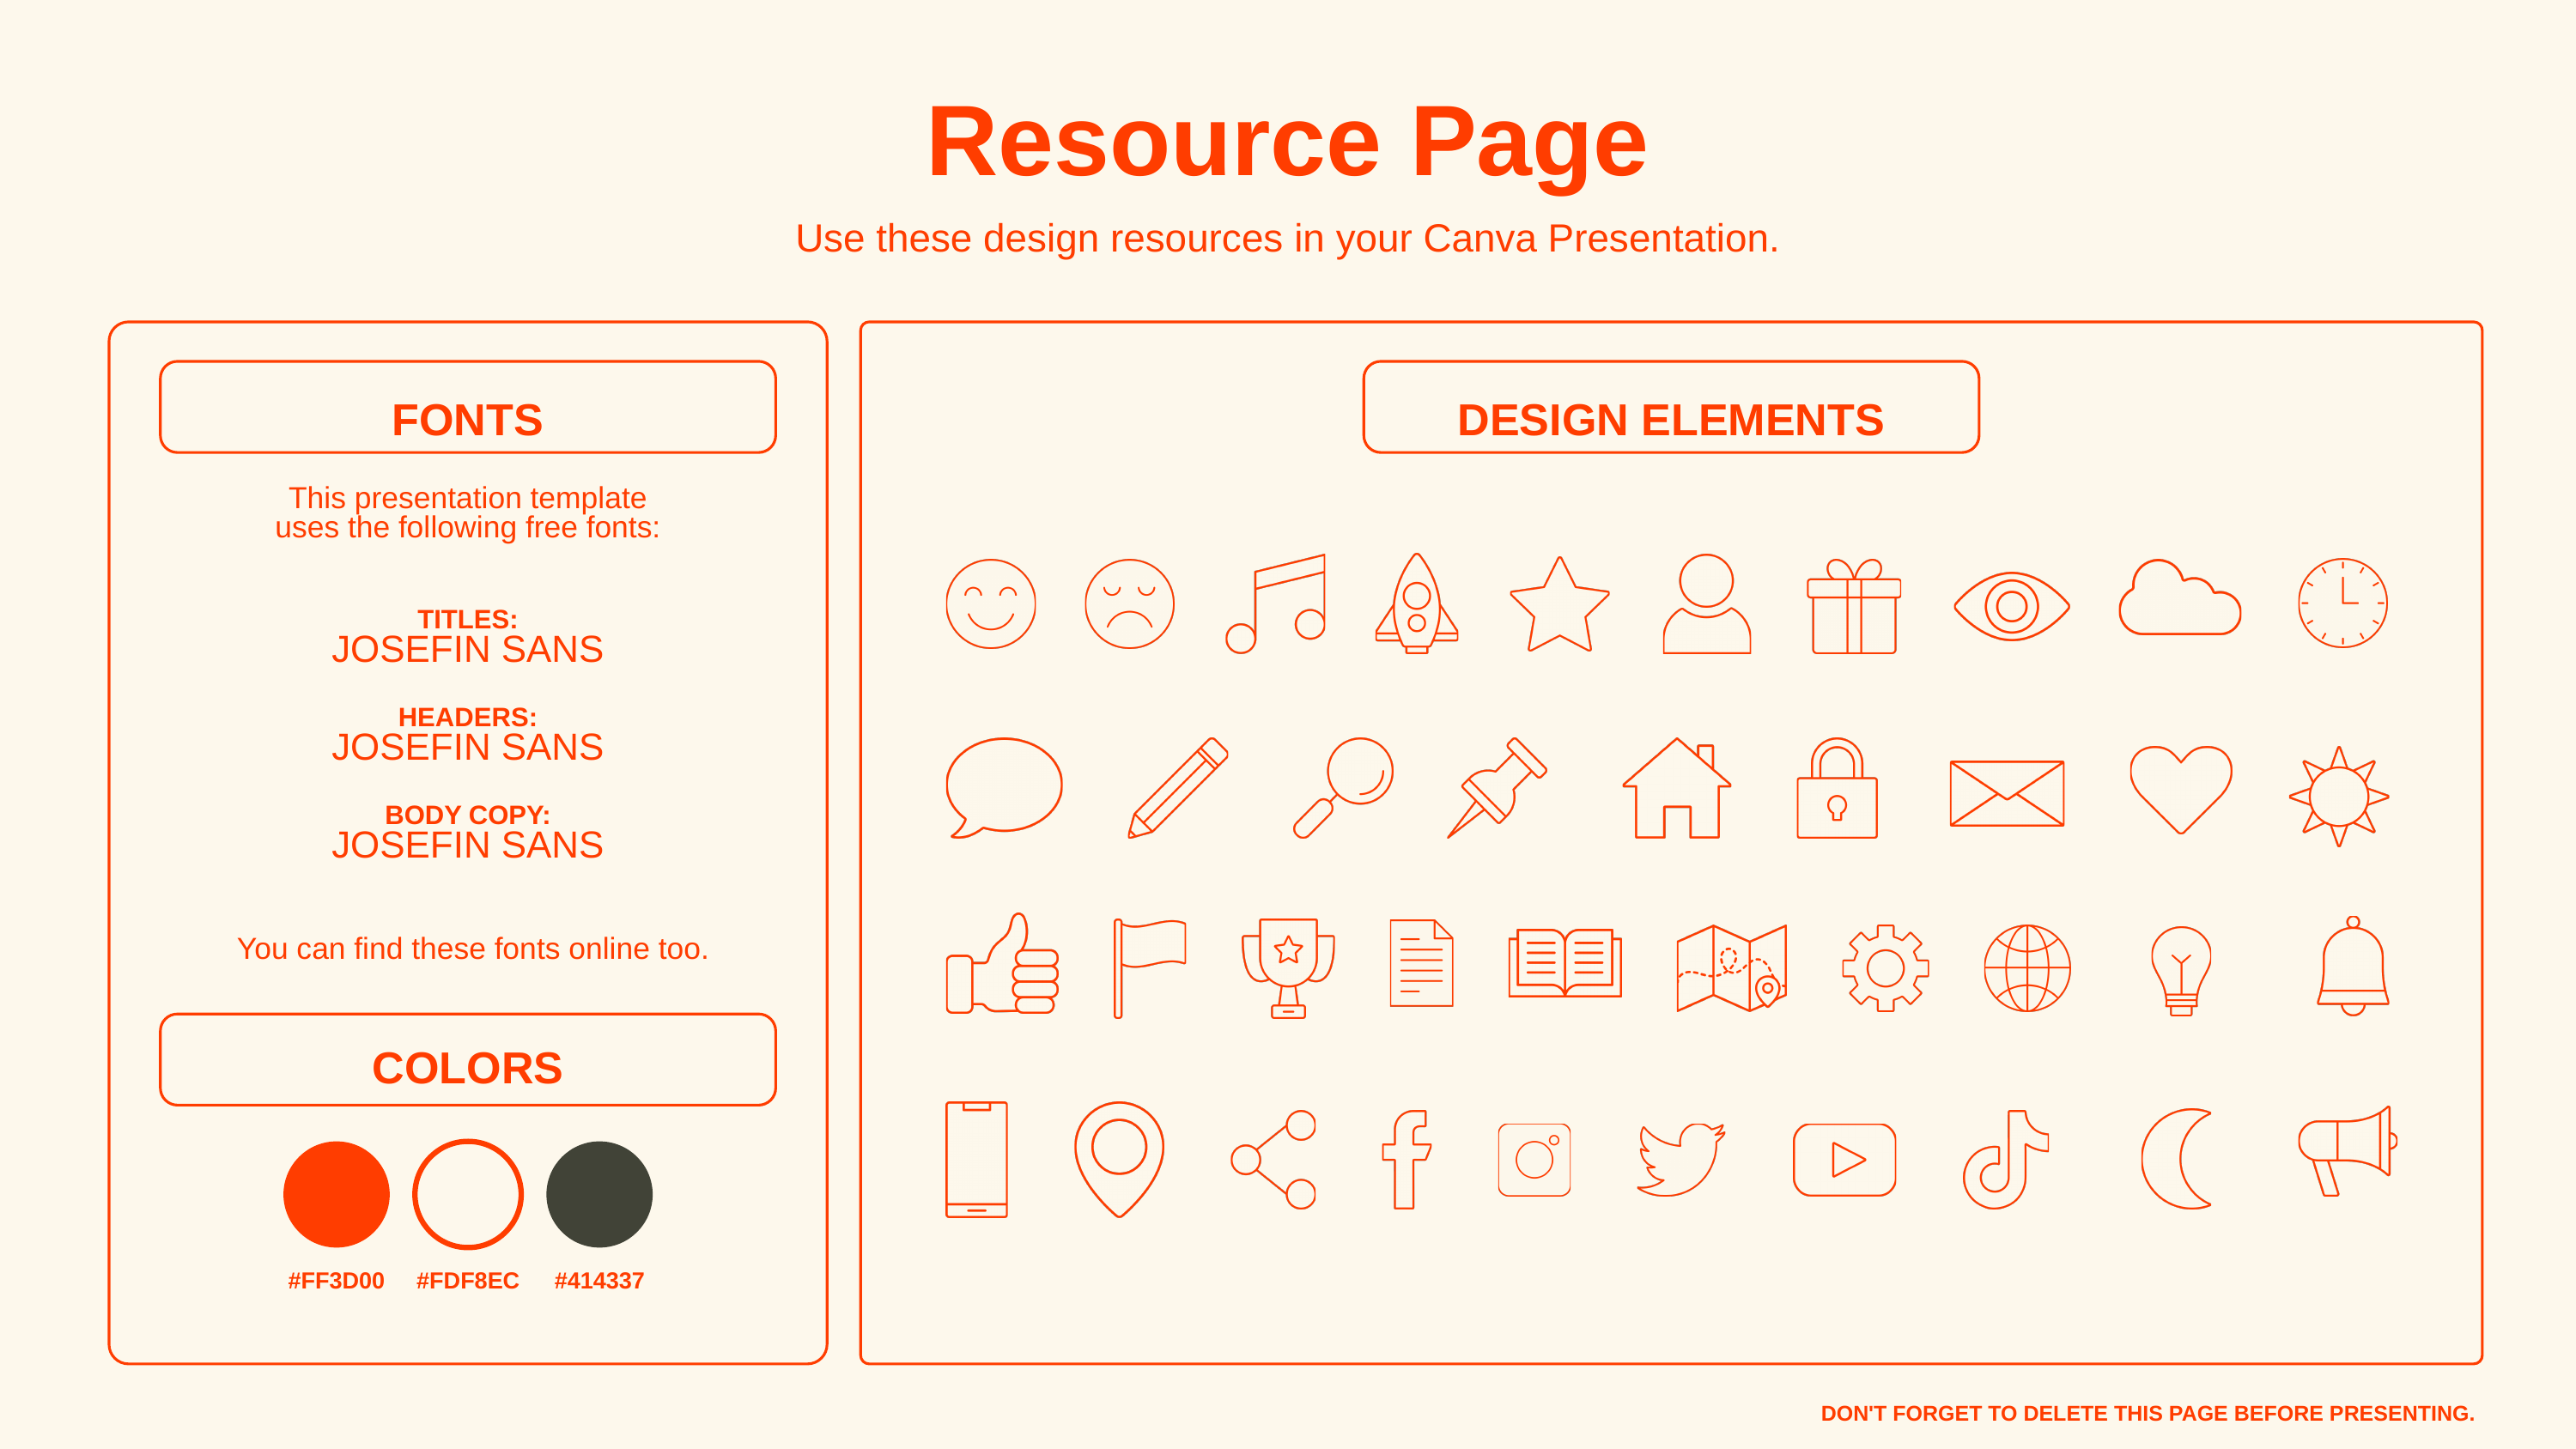

Resource Page
Use these design resources in your Canva Presentation.

FONTS
DESIGN ELEMENTS
This presentation template
uses the following free fonts:

TITLES:
JOSEFIN SANS

HEADERS:
JOSEFIN SANS

BODY COPY:
JOSEFIN SANS
You can find these fonts online too.

COLORS

#FF3D00
#FDF8EC
#414337
DON'T FORGET TO DELETE THIS PAGE BEFORE PRESENTING.